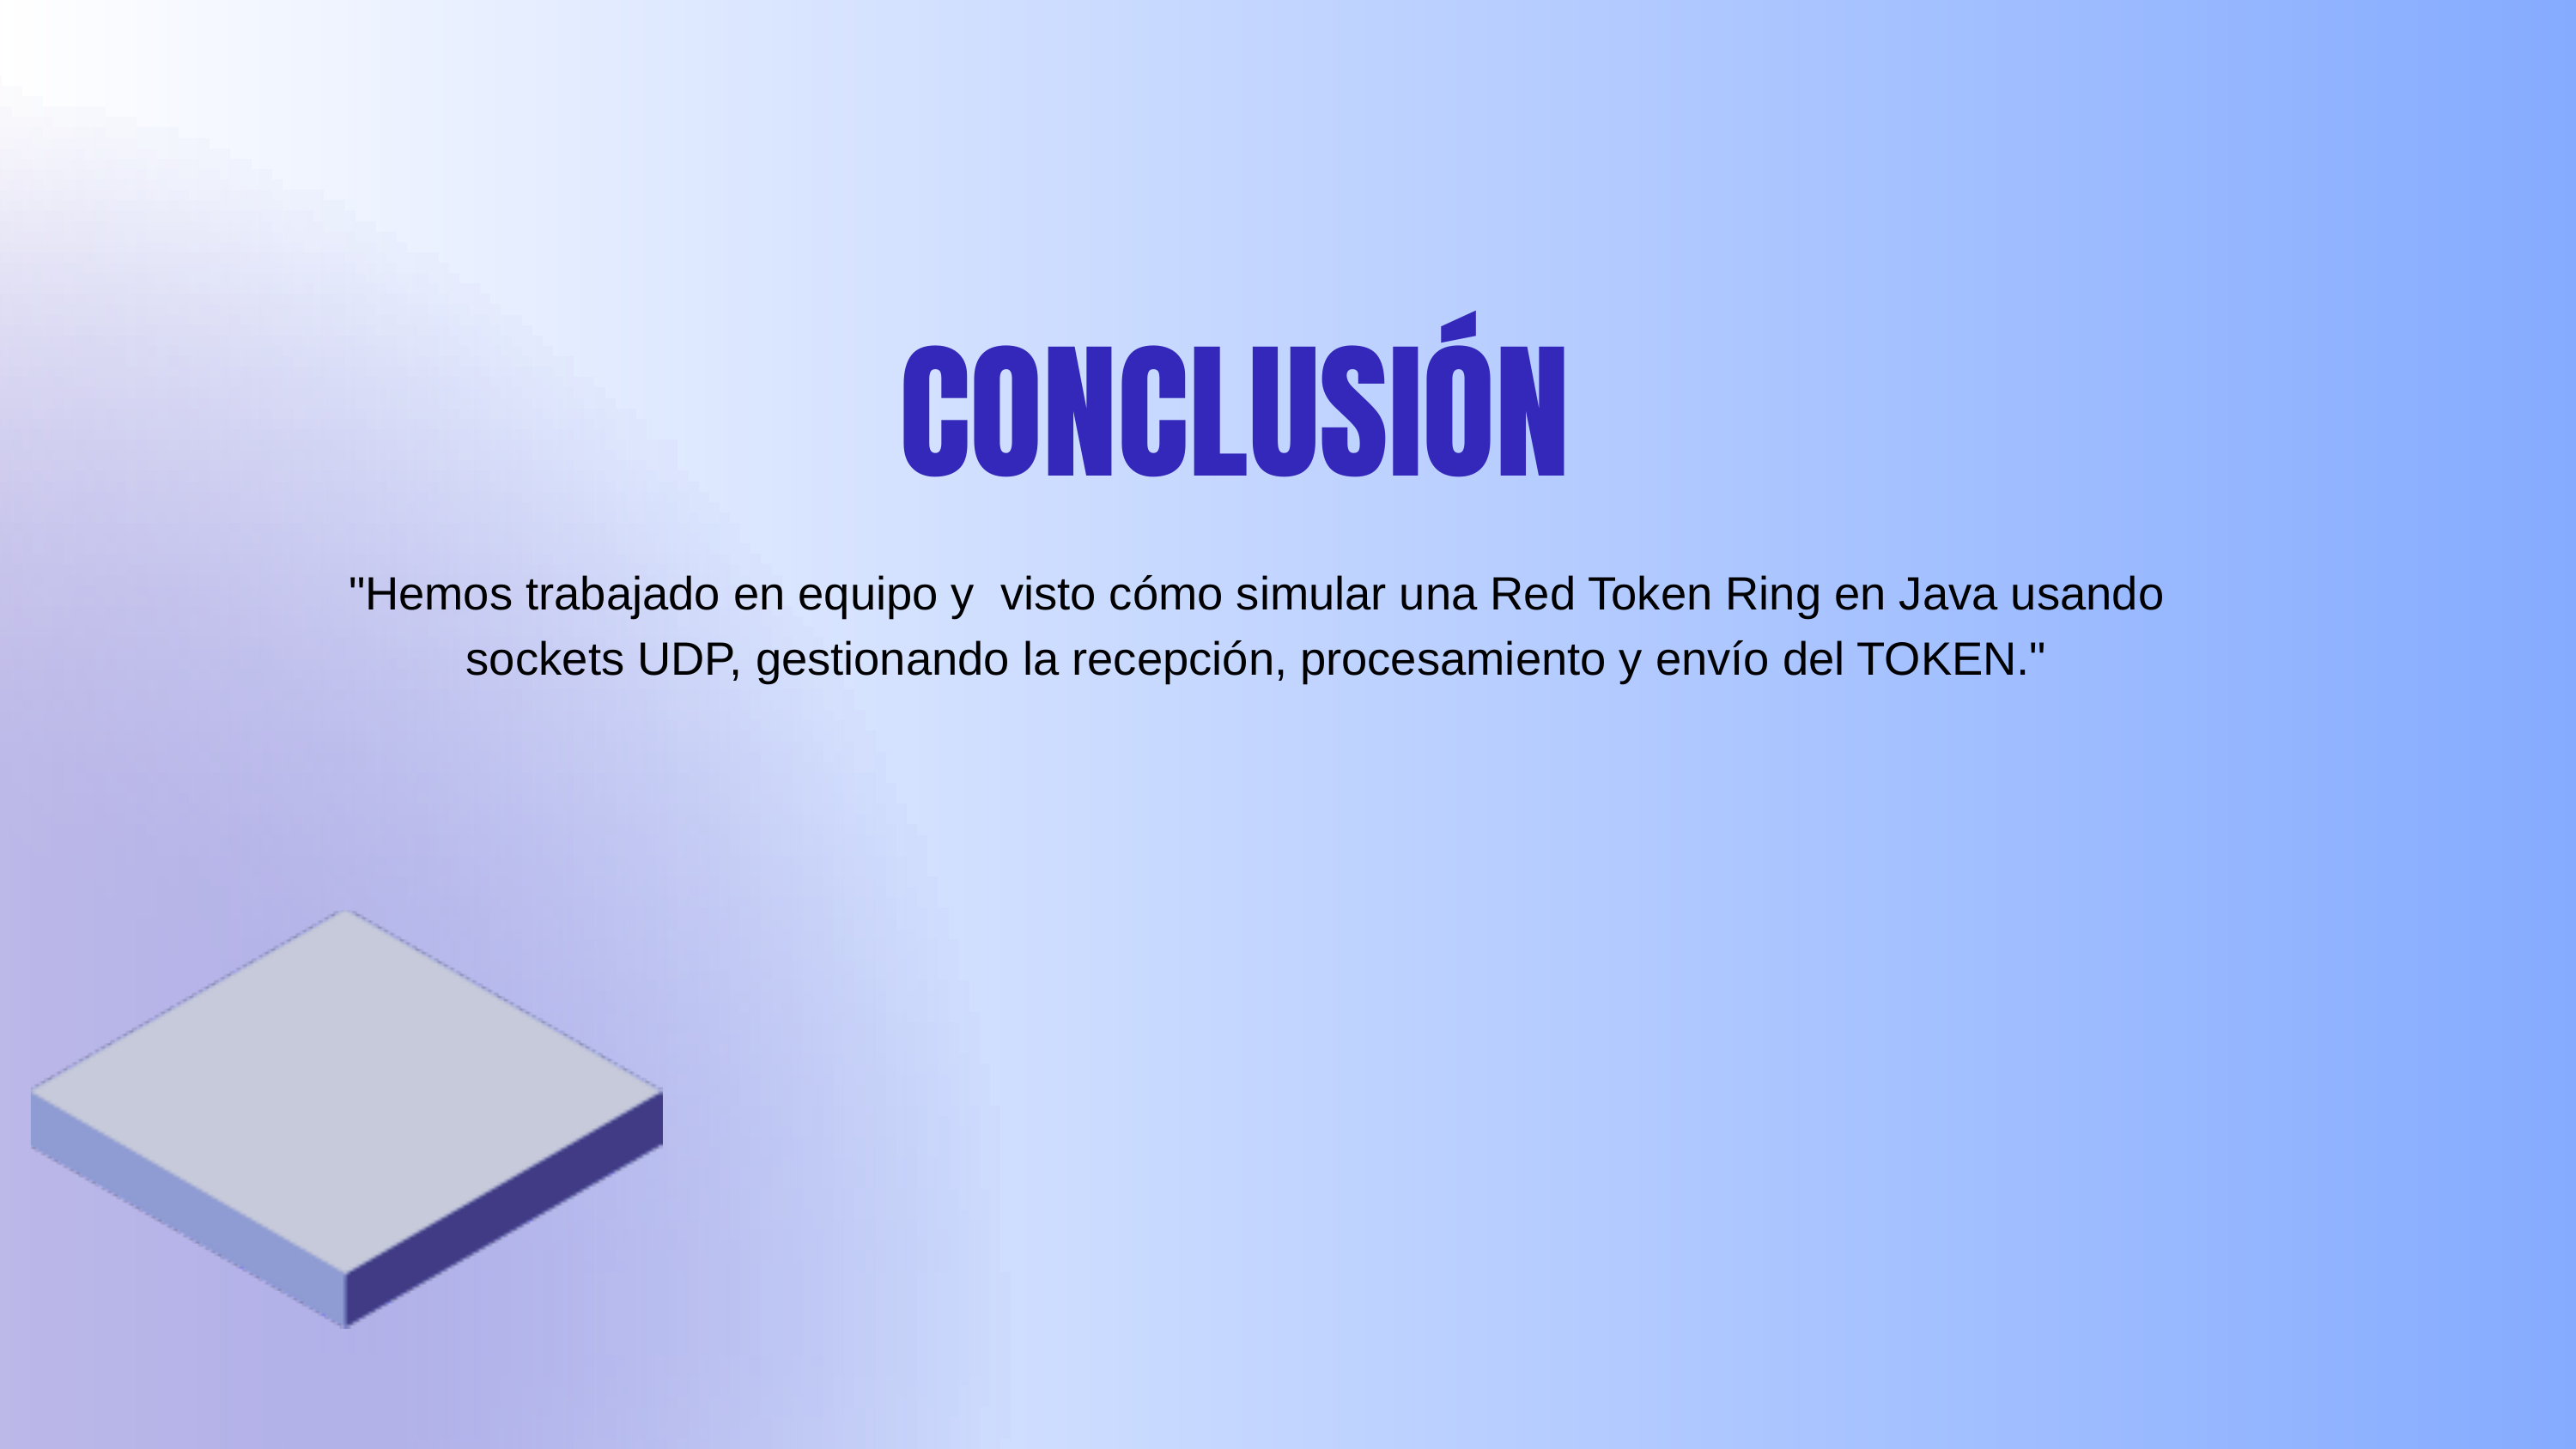

CONCLUSIÓN

"Hemos trabajado en equipo y  visto cómo simular una Red Token Ring en Java usando sockets UDP, gestionando la recepción, procesamiento y envío del TOKEN."